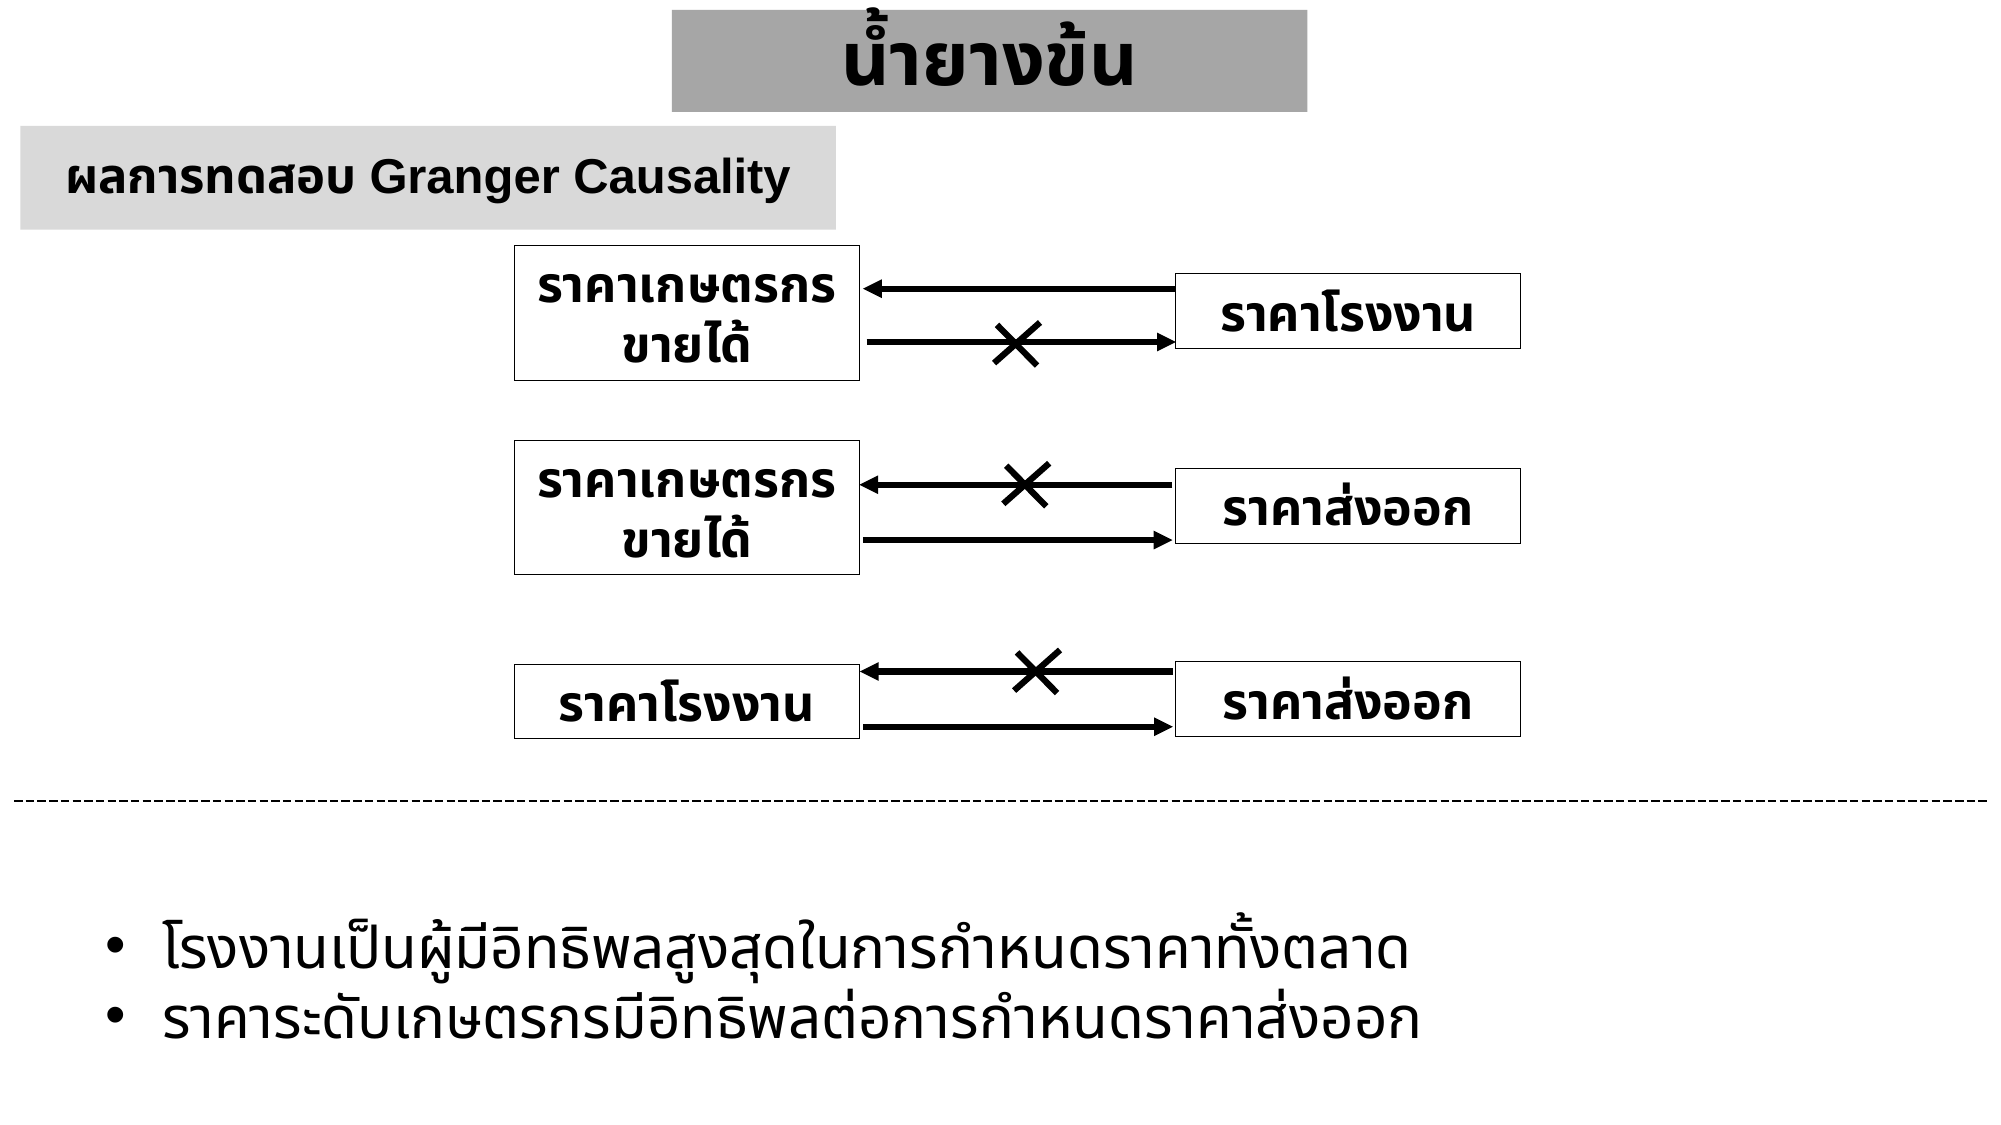

น้ำยางข้น
ผลการทดสอบ Granger Causality
ราคาโรงงาน
ราคาเกษตรกรขายได้
ราคาส่งออก
ราคาเกษตรกรขายได้
ราคาส่งออก
ราคาโรงงาน
โรงงานเป็นผู้มีอิทธิพลสูงสุดในการกำหนดราคาทั้งตลาด
ราคาระดับเกษตรกรมีอิทธิพลต่อการกำหนดราคาส่งออก